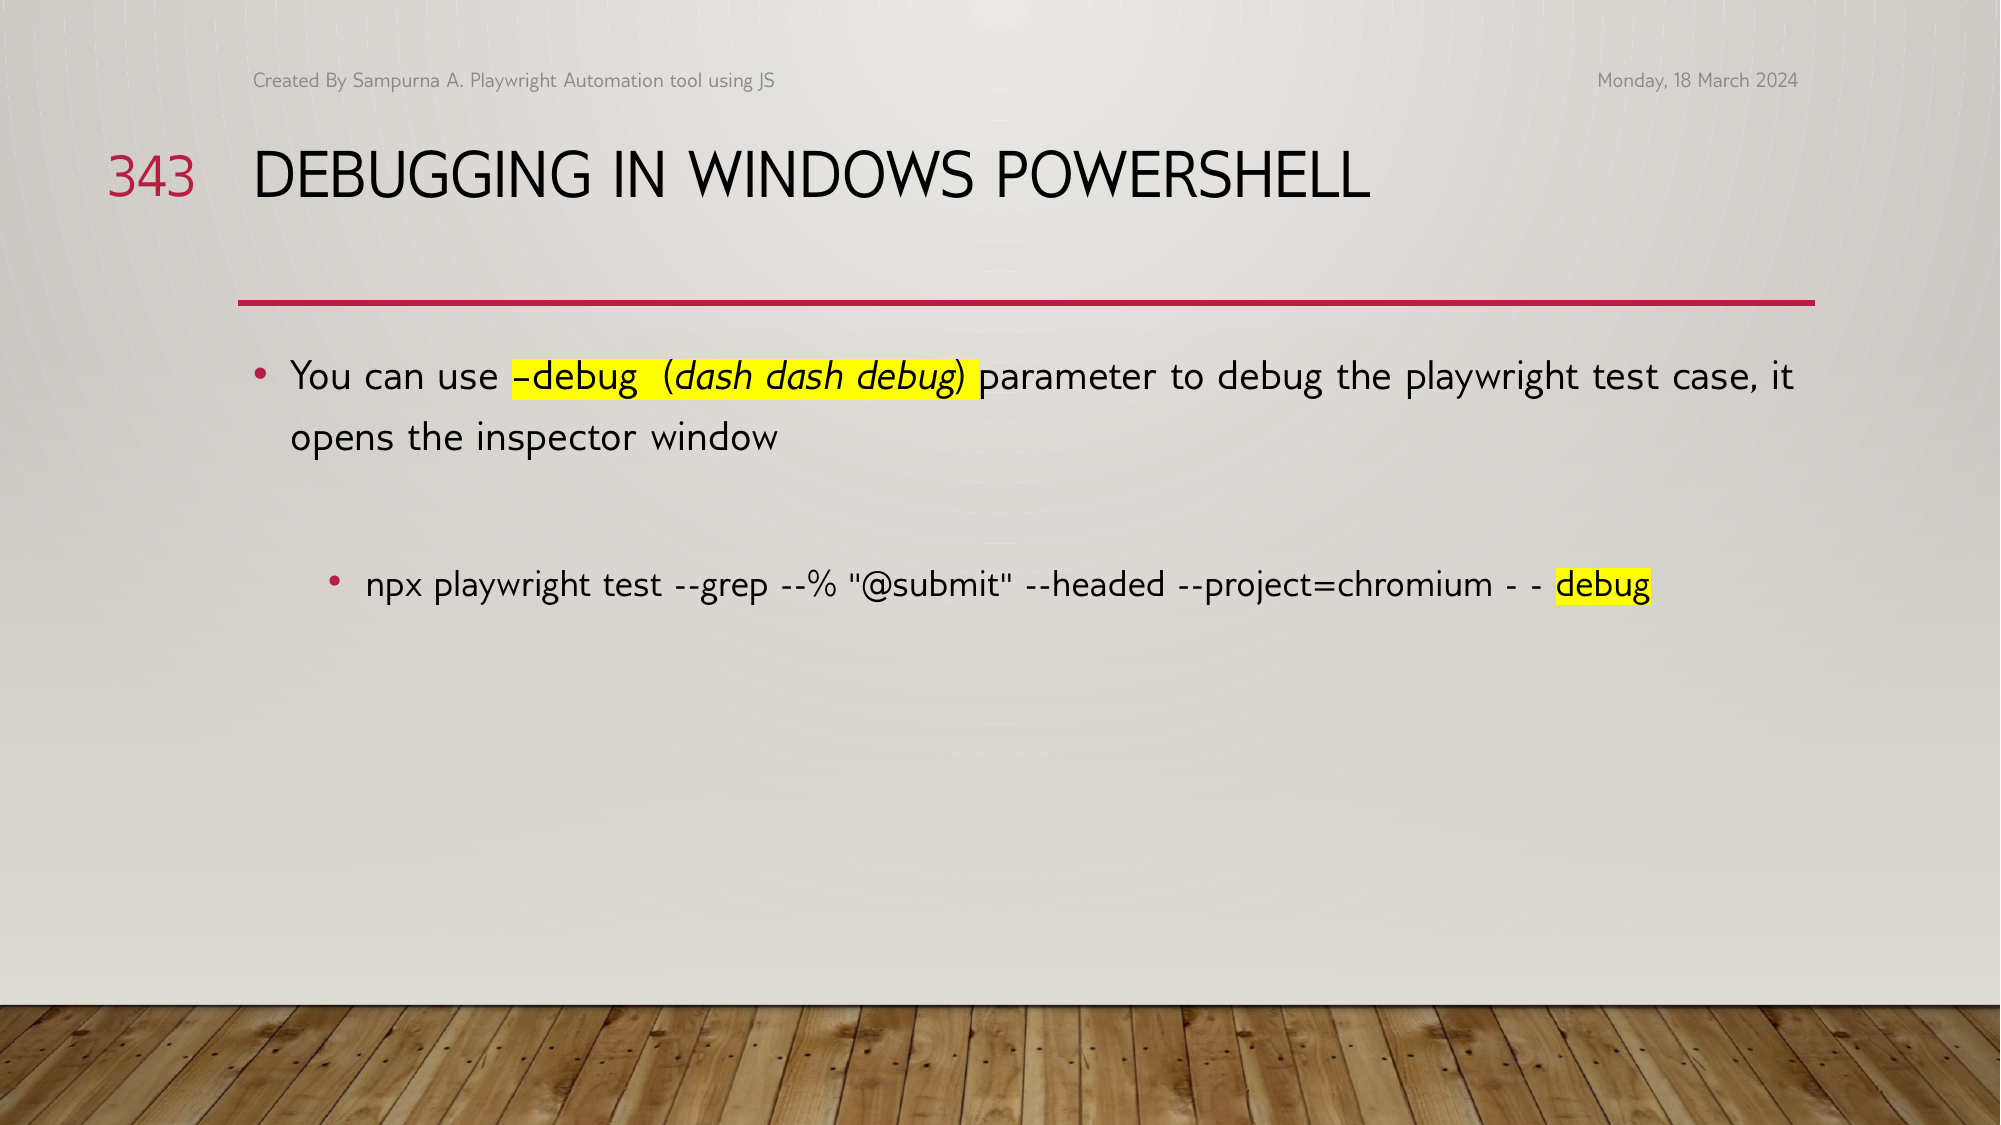

Created By Sampurna A. Playwright Automation tool using JS
Monday, 18 March 2024
343
# Debugging in Windows Powershell
You can use –debug  (dash dash debug) parameter to debug the playwright test case, it opens the inspector window

npx playwright test --grep --% "@submit" --headed --project=chromium - - debug